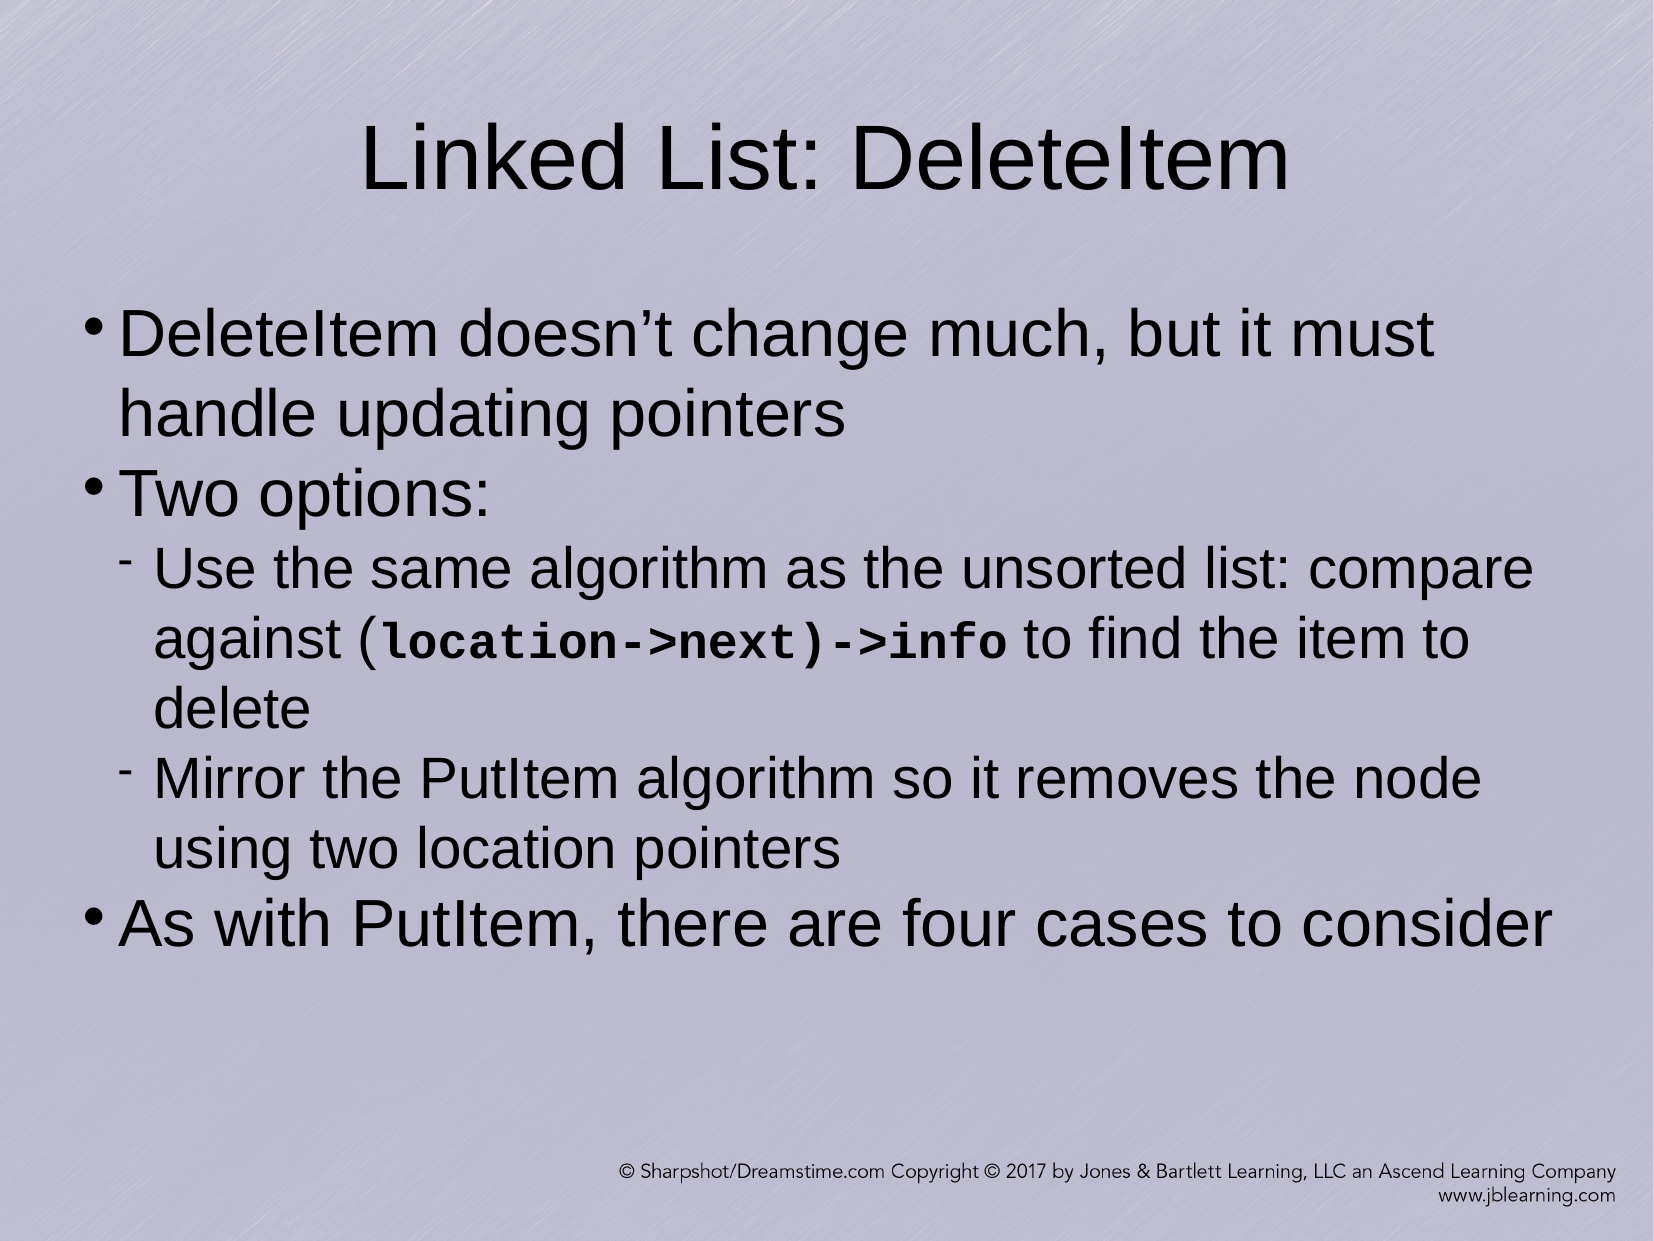

Linked List: DeleteItem
DeleteItem doesn’t change much, but it must handle updating pointers
Two options:
Use the same algorithm as the unsorted list: compare against (location->next)->info to find the item to delete
Mirror the PutItem algorithm so it removes the node using two location pointers
As with PutItem, there are four cases to consider